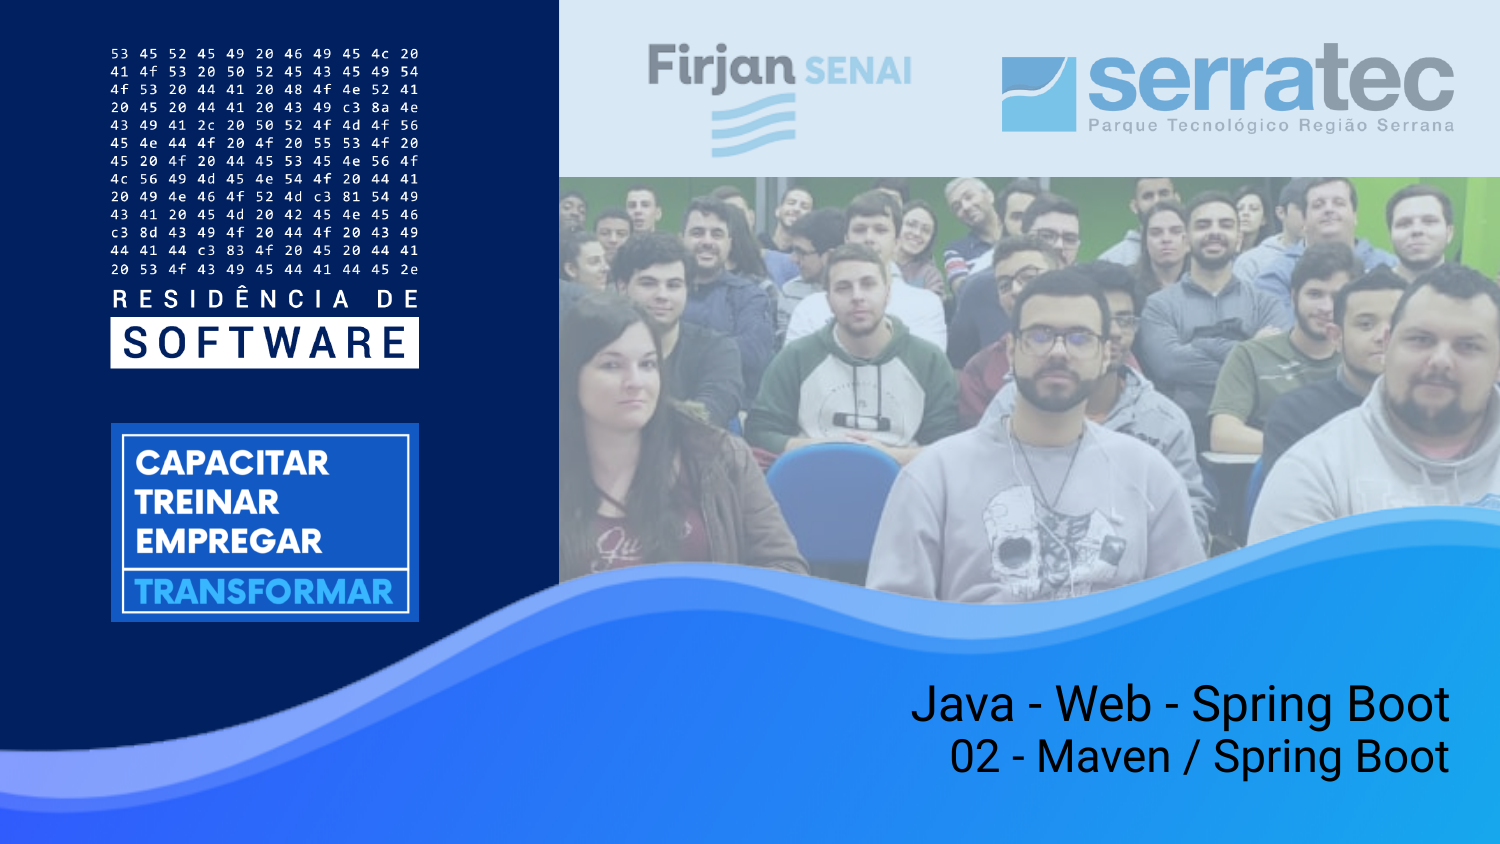

# Java - Web - Spring Boot
02 - Maven / Spring Boot